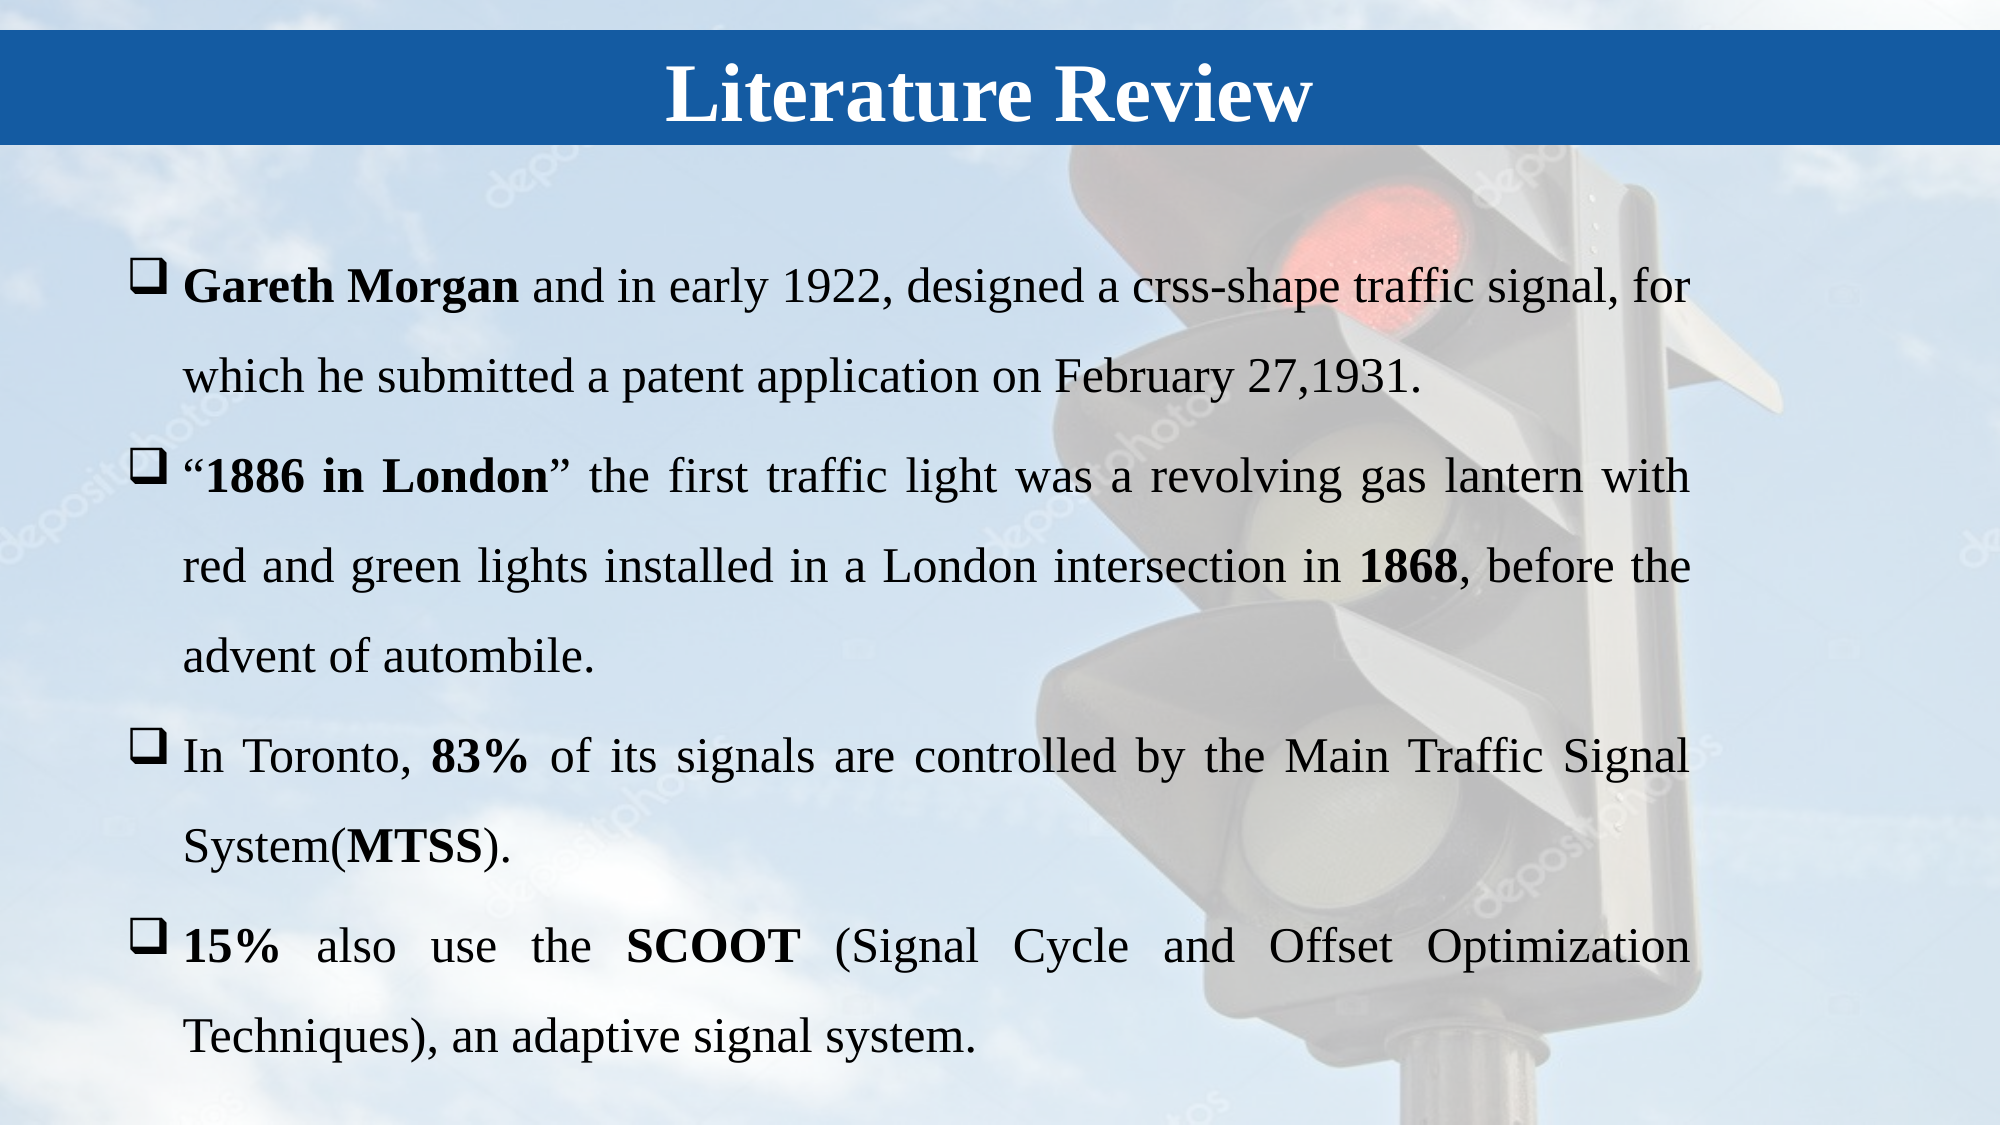

Literature Review
Gareth Morgan and in early 1922, designed a crss-shape traffic signal, for which he submitted a patent application on February 27,1931.
“1886 in London” the first traffic light was a revolving gas lantern with red and green lights installed in a London intersection in 1868, before the advent of autombile.
In Toronto, 83% of its signals are controlled by the Main Traffic Signal System(MTSS).
15% also use the SCOOT (Signal Cycle and Offset Optimization Techniques), an adaptive signal system.